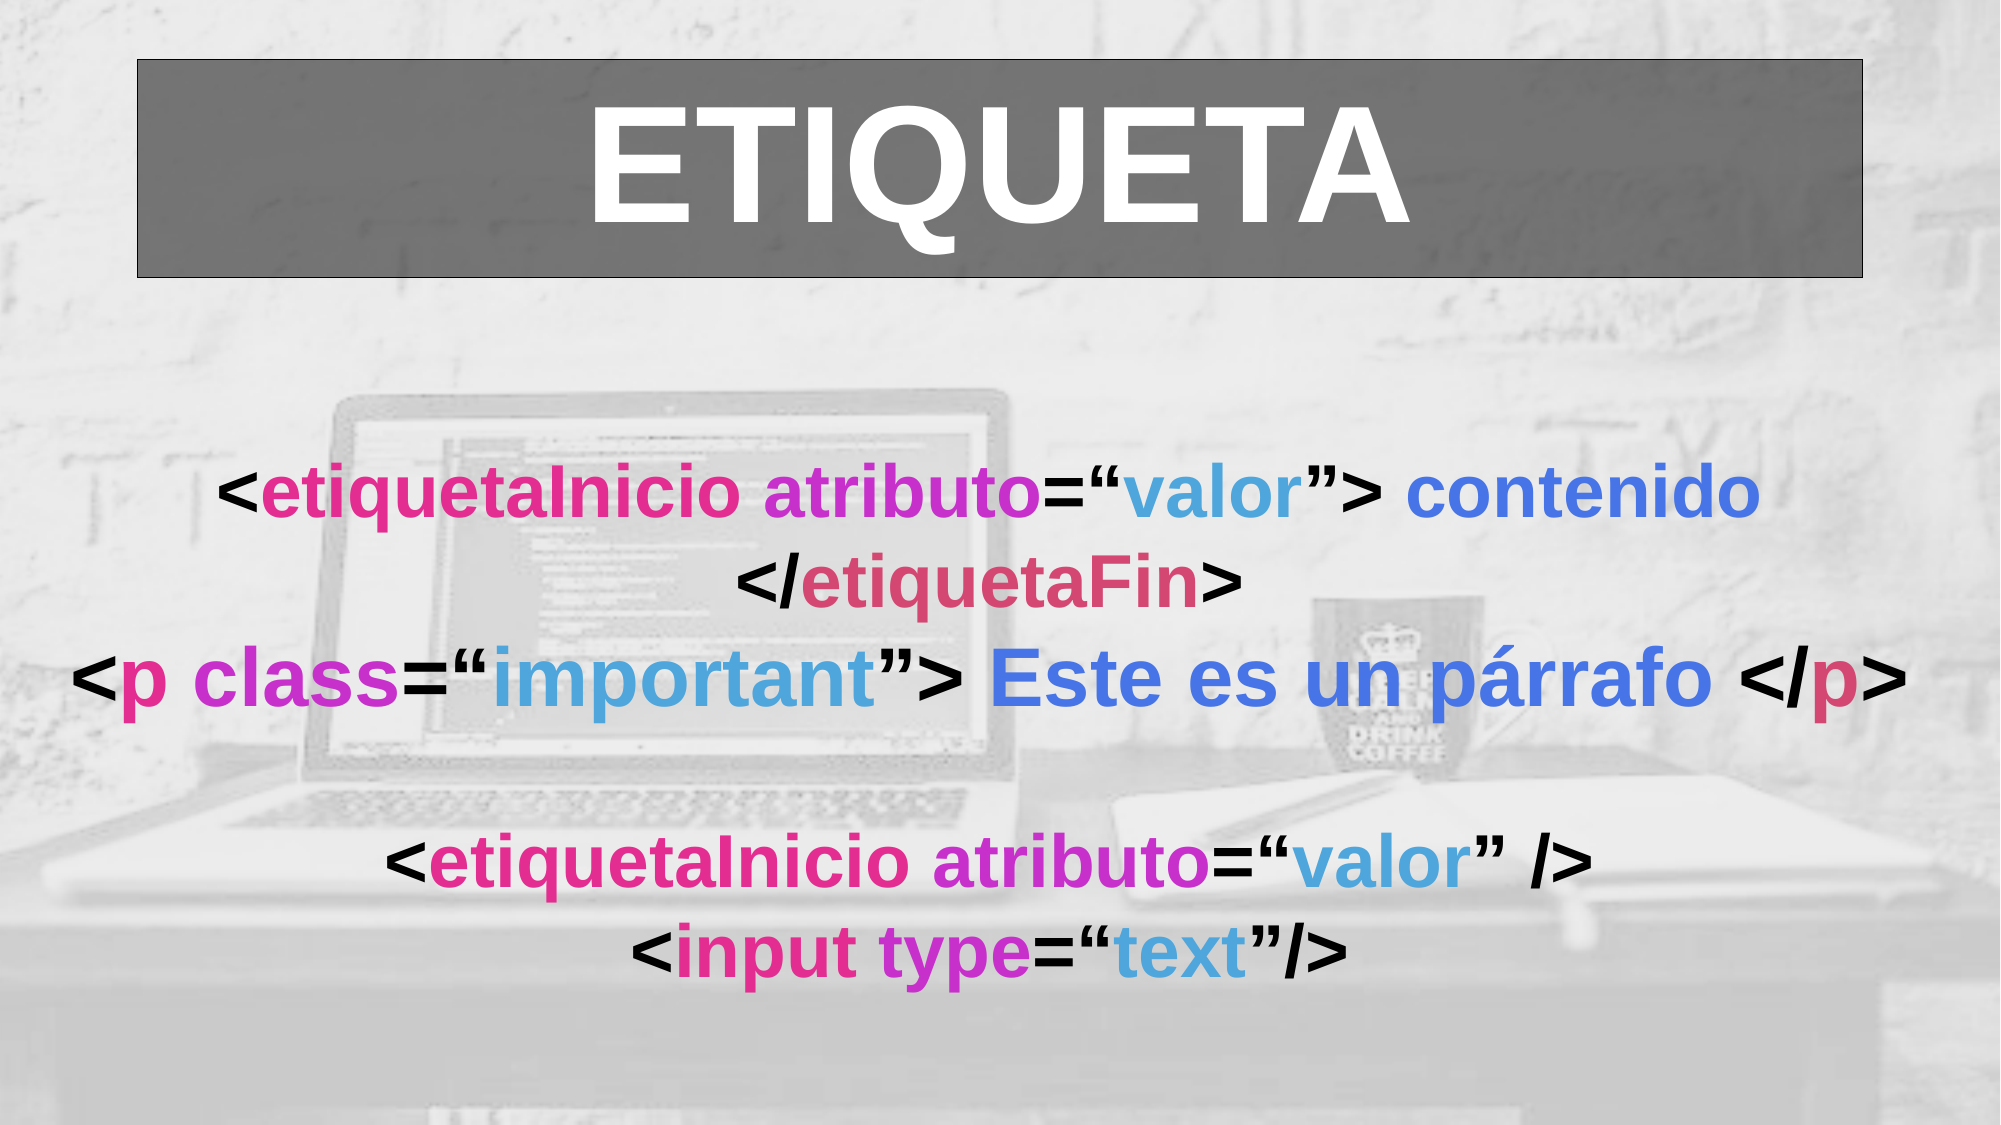

# ETIQUETA
<etiquetaInicio atributo=“valor”> contenido </etiquetaFin>
<p class=“important”> Este es un párrafo </p>

<etiquetaInicio atributo=“valor” />
<input type=“text”/>